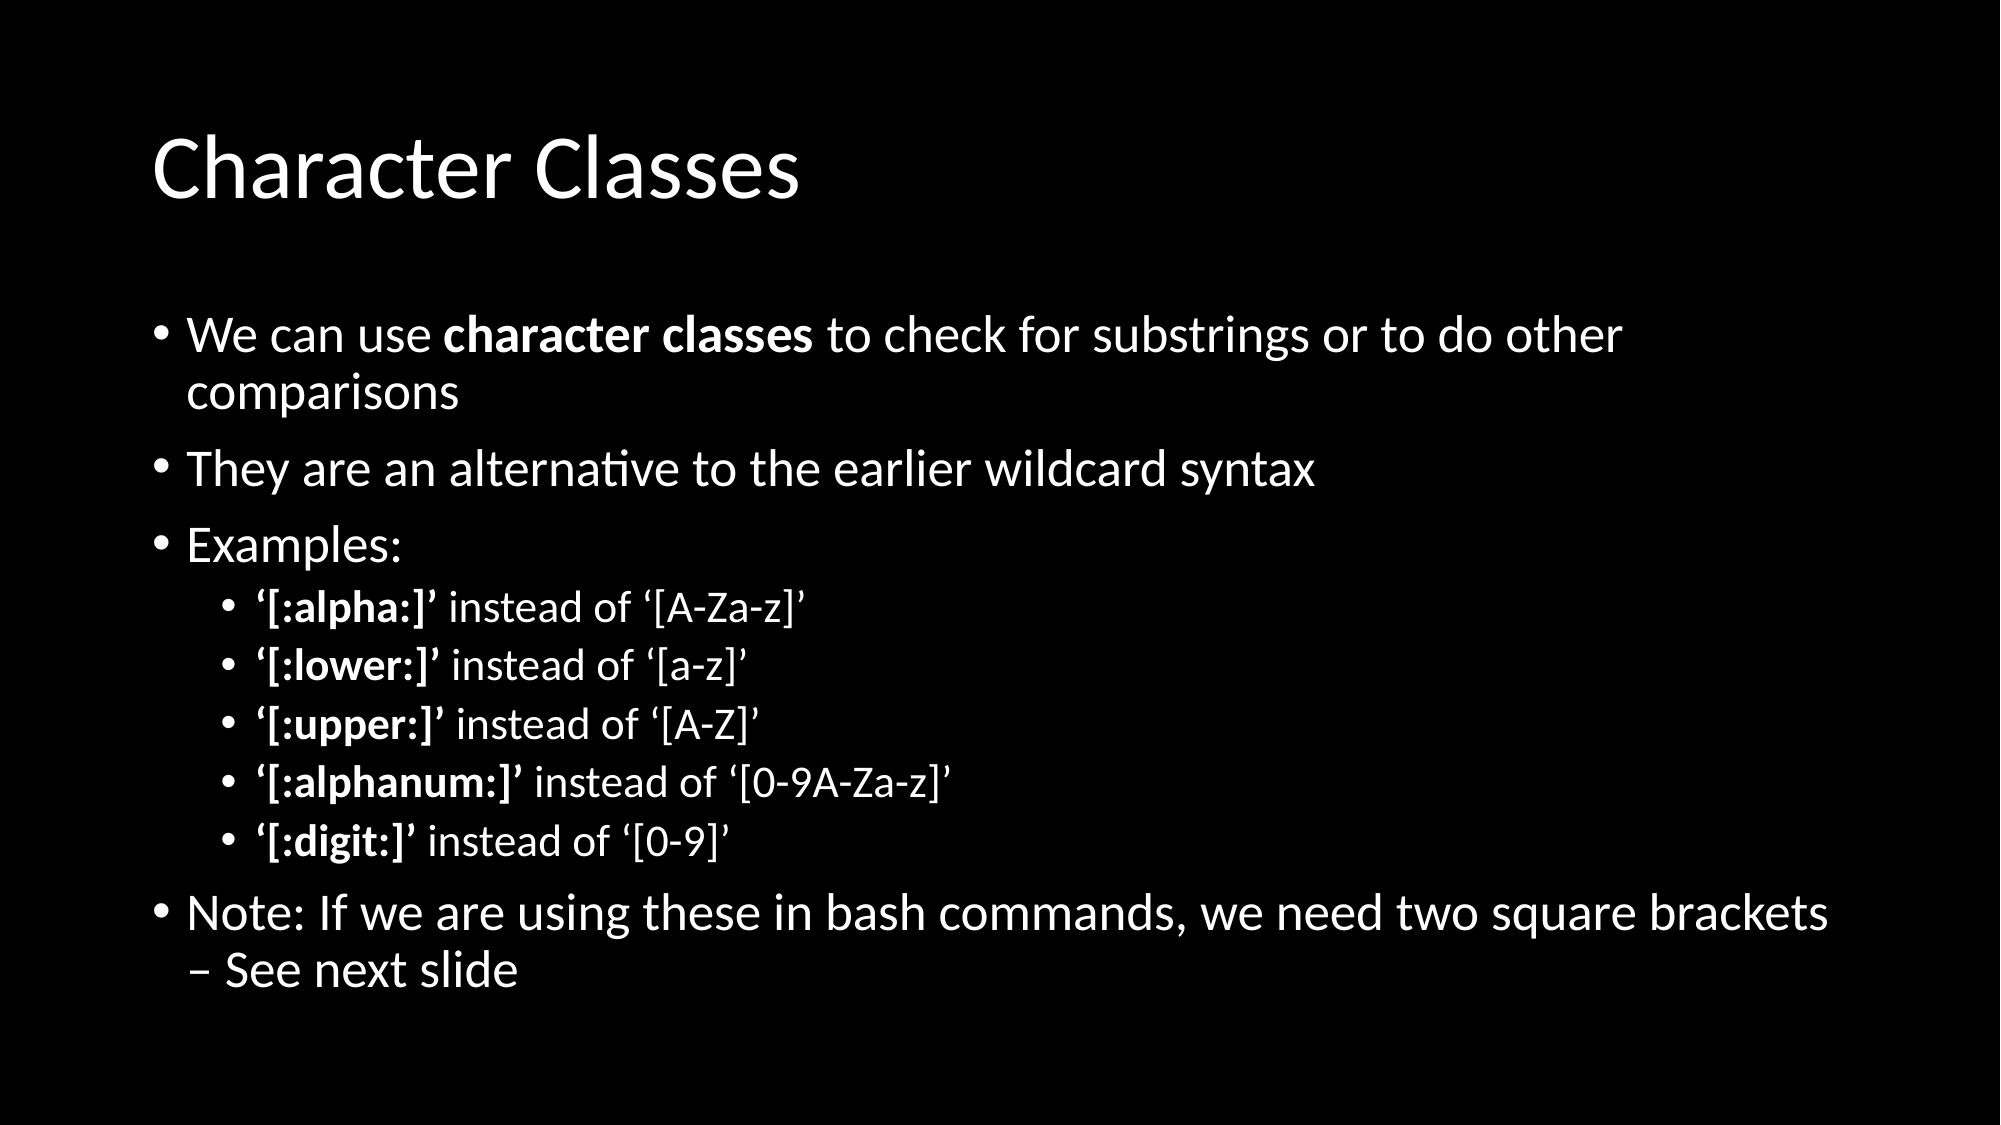

# Character Classes
We can use character classes to check for substrings or to do other comparisons
They are an alternative to the earlier wildcard syntax
Examples:
‘[:alpha:]’ instead of ‘[A-Za-z]’
‘[:lower:]’ instead of ‘[a-z]’
‘[:upper:]’ instead of ‘[A-Z]’
‘[:alphanum:]’ instead of ‘[0-9A-Za-z]’
‘[:digit:]’ instead of ‘[0-9]’
Note: If we are using these in bash commands, we need two square brackets – See next slide